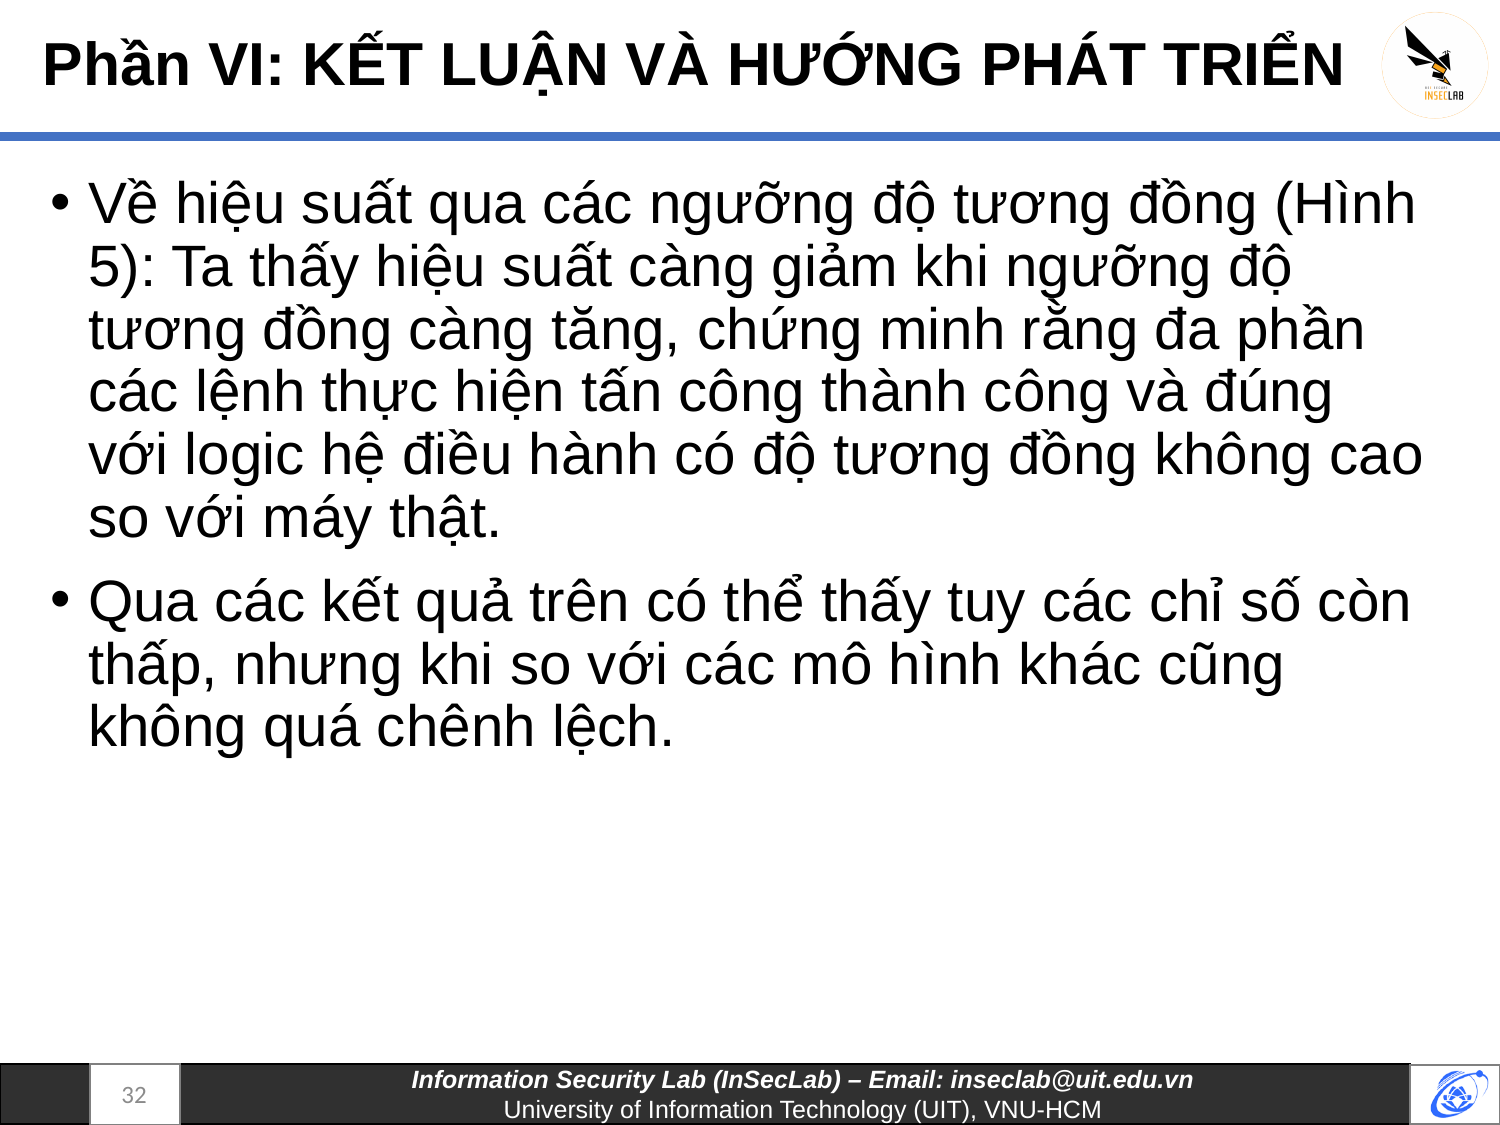

# Phần VI: KẾT LUẬN VÀ HƯỚNG PHÁT TRIỂN
Về hiệu suất qua các ngưỡng độ tương đồng (Hình 5): Ta thấy hiệu suất càng giảm khi ngưỡng độ tương đồng càng tăng, chứng minh rằng đa phần các lệnh thực hiện tấn công thành công và đúng với logic hệ điều hành có độ tương đồng không cao so với máy thật.
Qua các kết quả trên có thể thấy tuy các chỉ số còn thấp, nhưng khi so với các mô hình khác cũng không quá chênh lệch.

32